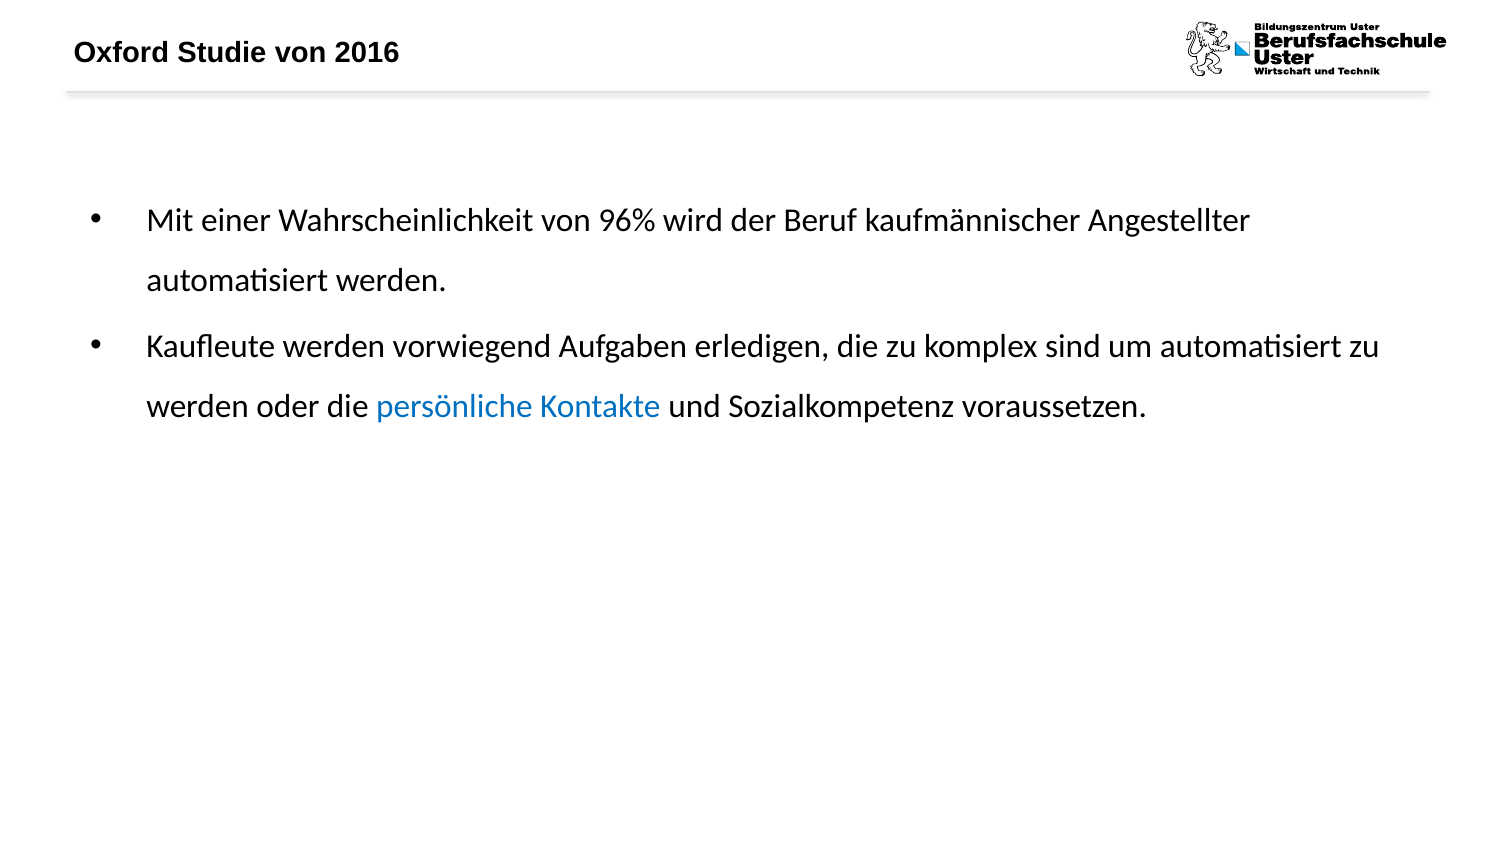

# Oxford Studie von 2016
Mit einer Wahrscheinlichkeit von 96% wird der Beruf kaufmännischer Angestellter automatisiert werden.
Kaufleute werden vorwiegend Aufgaben erledigen, die zu komplex sind um automatisiert zu werden oder die persönliche Kontakte und Sozialkompetenz voraussetzen.